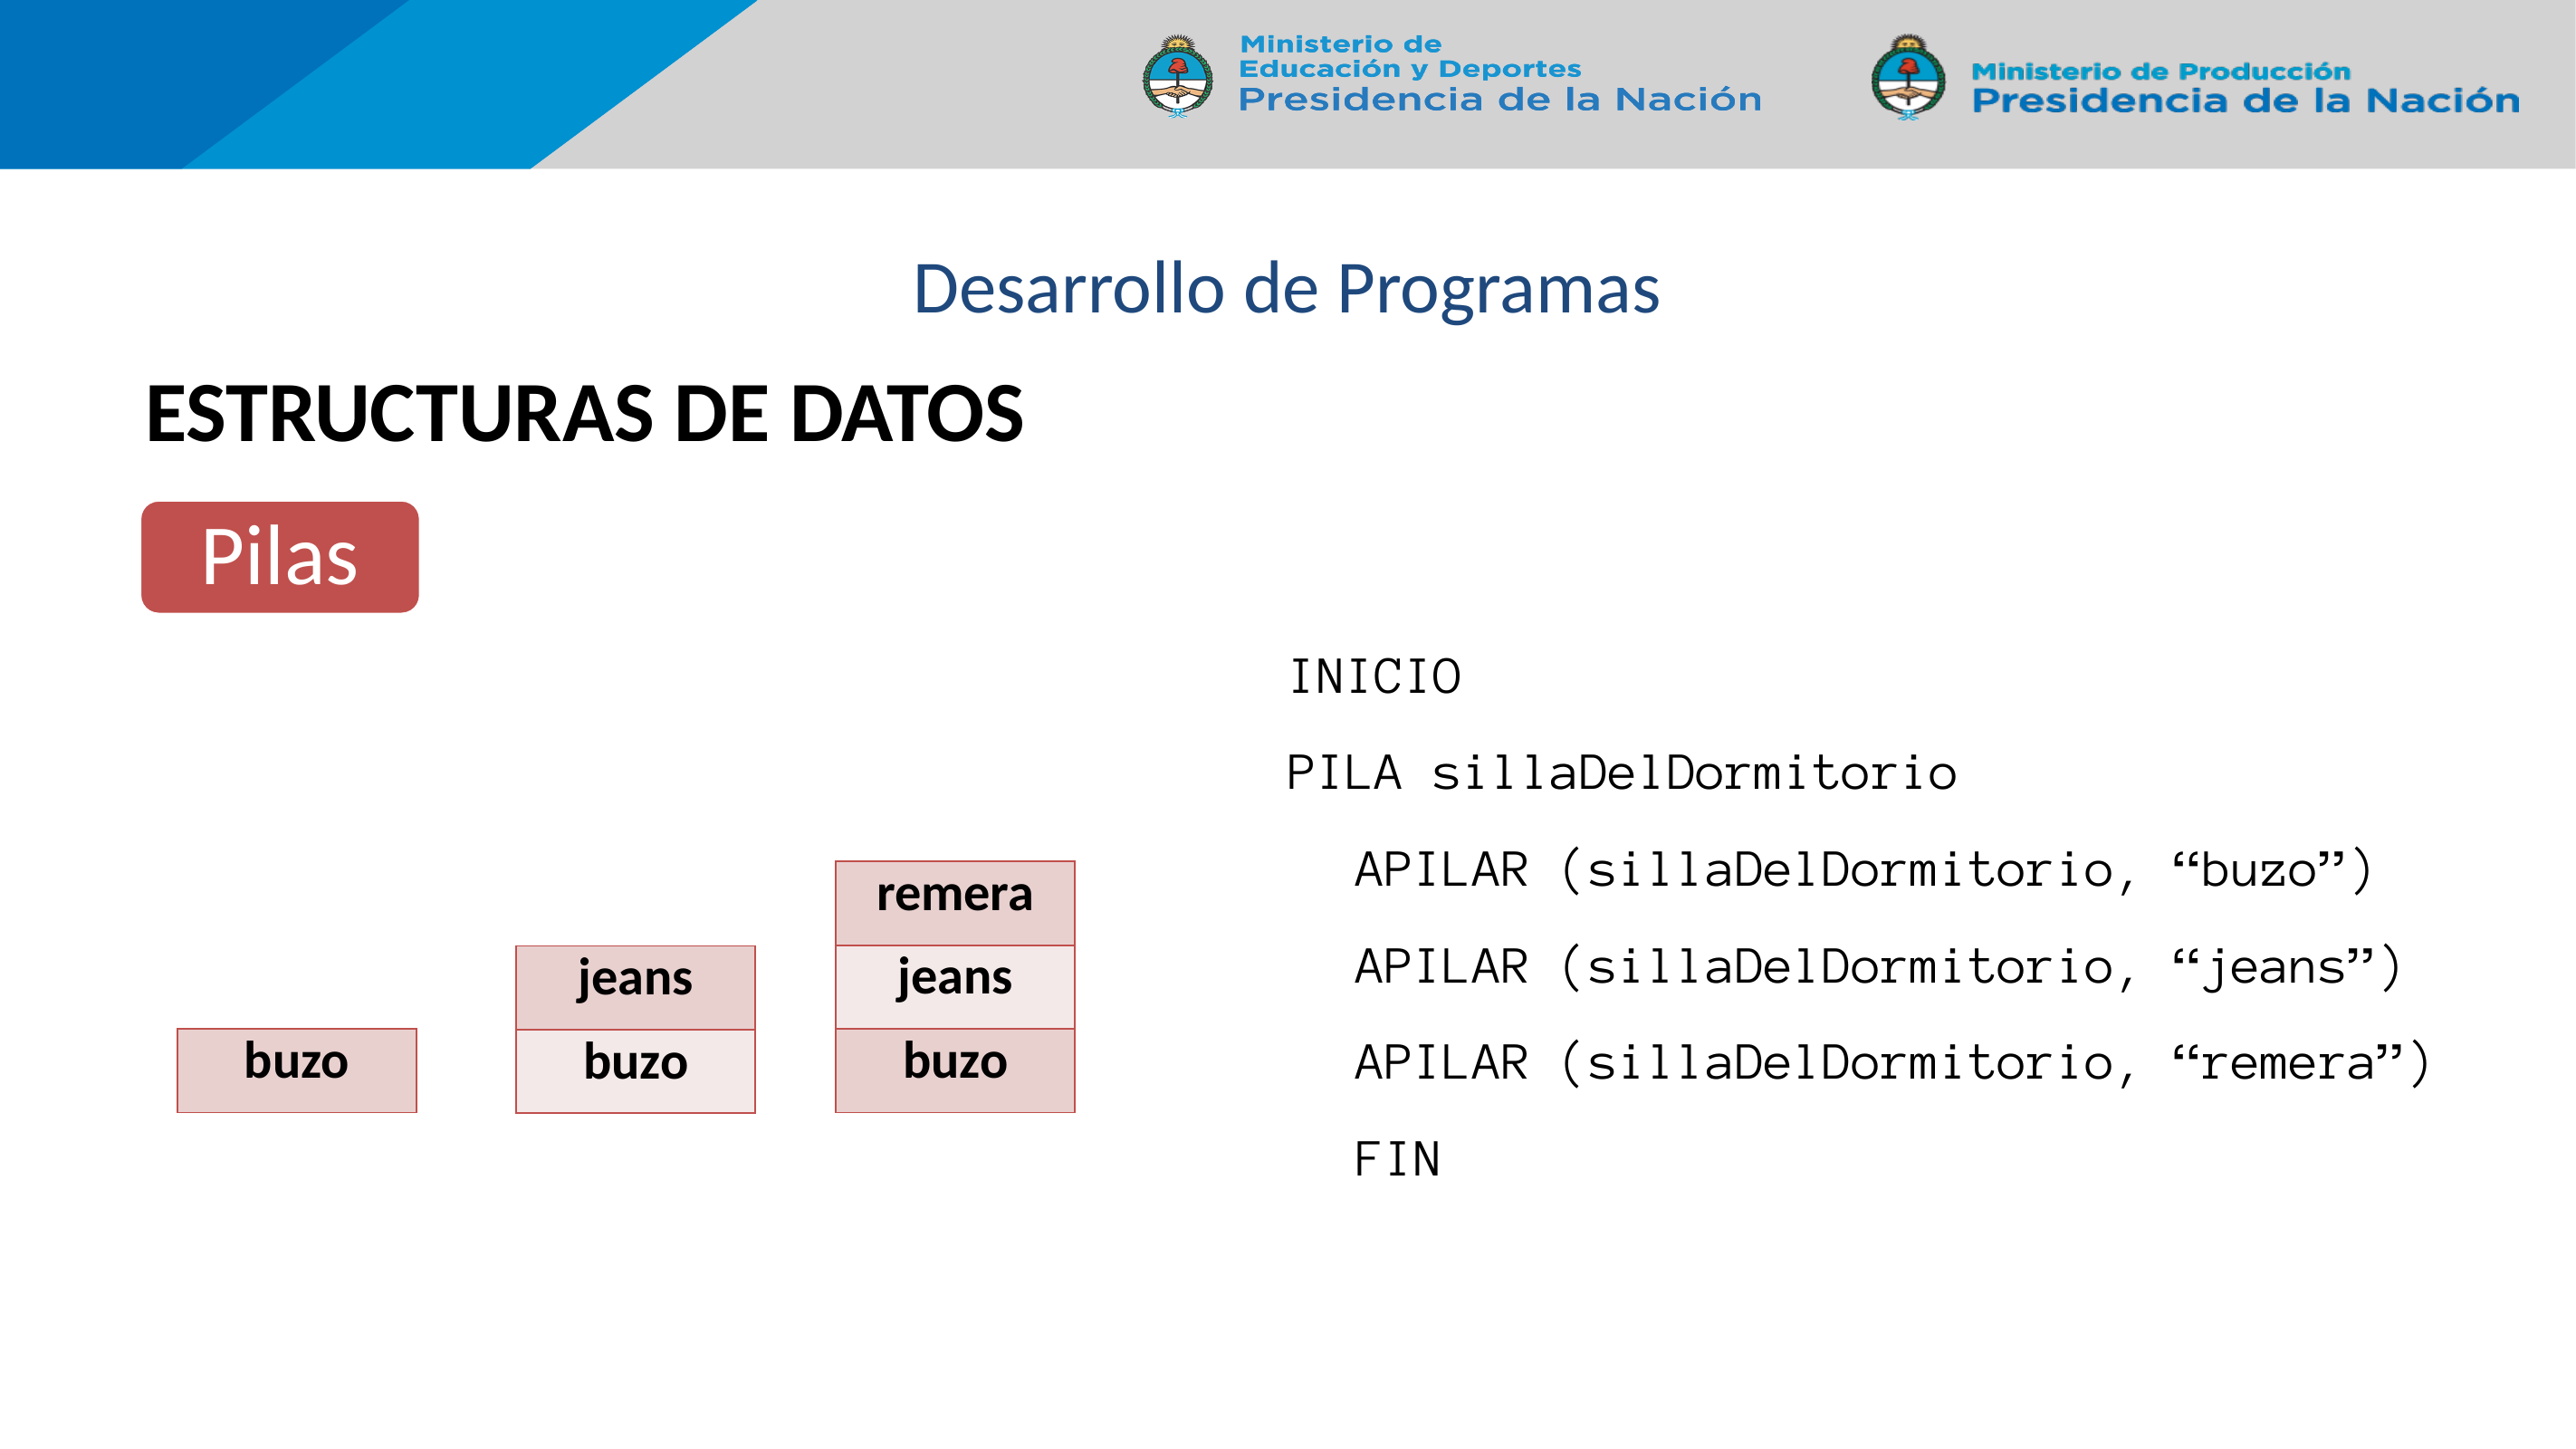

Desarrollo de Programas

ESTRUCTURAS DE DATOS

Pilas
INICIO
PILA sillaDelDormitorio
APILAR (sillaDelDormitorio, “buzo”)
APILAR (sillaDelDormitorio, “jeans”)
APILAR (sillaDelDormitorio, “remera”)
FIN
| remera |
| --- |
| jeans |
| buzo |
| jeans |
| --- |
| buzo |
| buzo |
| --- |